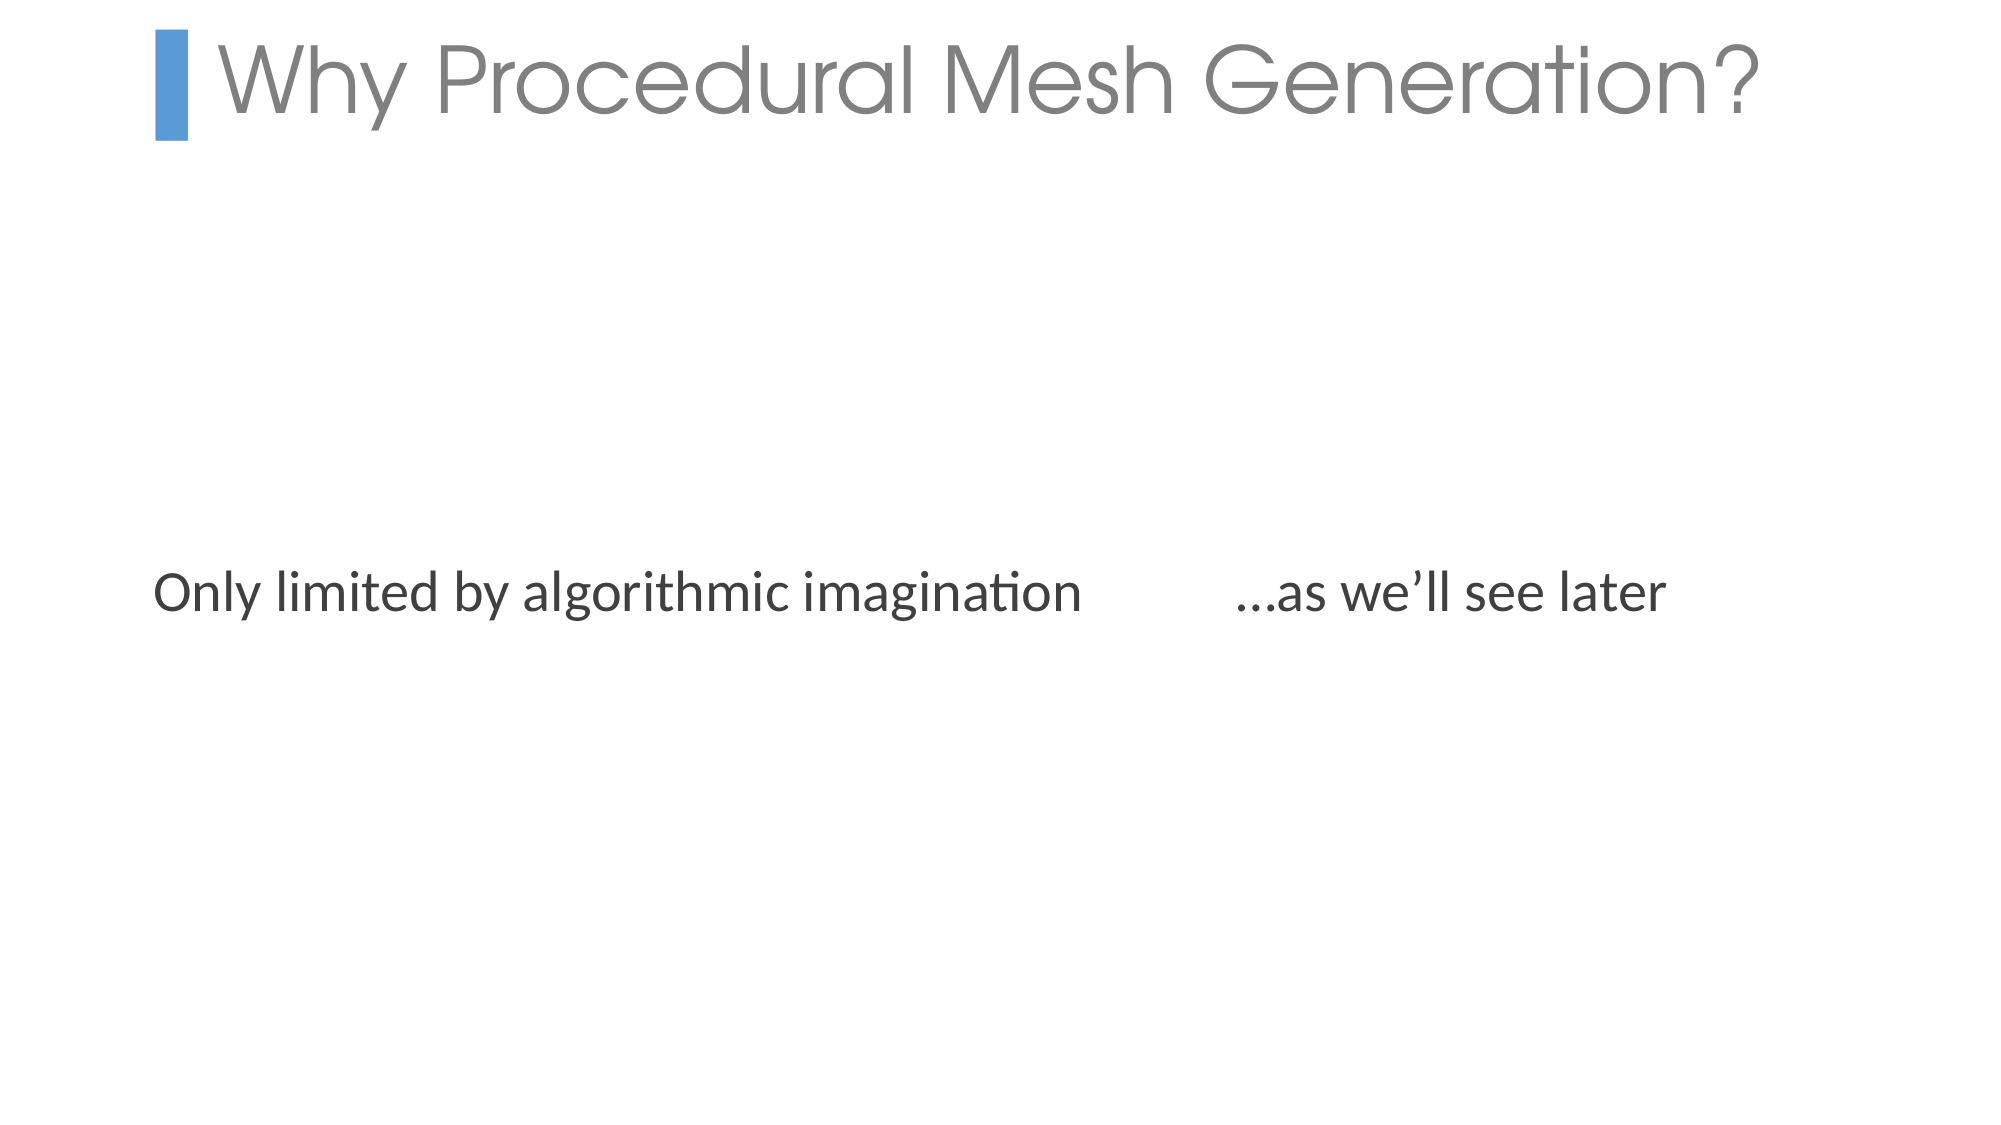

Why Procedural Mesh Generation?
Only limited by algorithmic imagination
…as we’ll see later